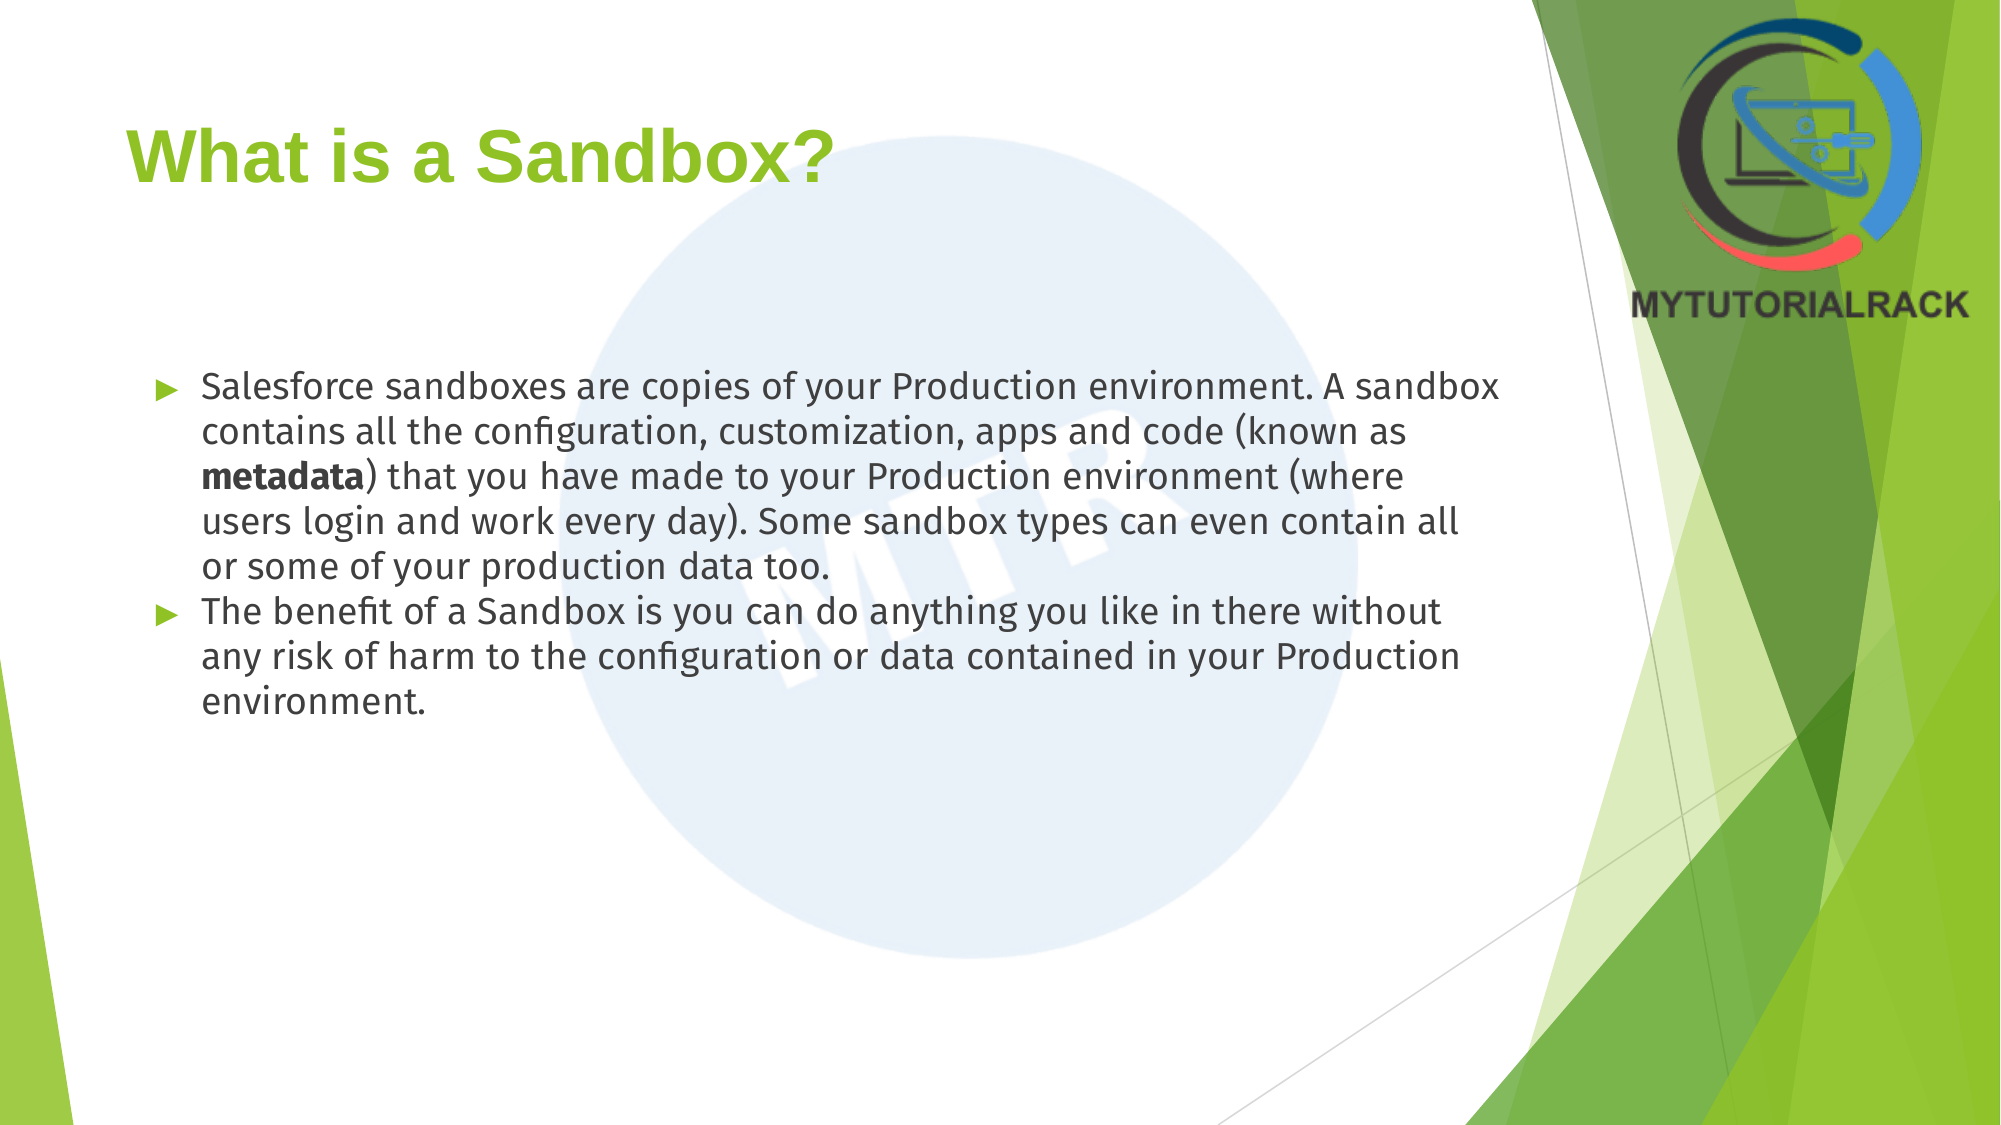

# What is a Sandbox?

Salesforce sandboxes are copies of your Production environment. A sandbox contains all the configuration, customization, apps and code (known as metadata) that you have made to your Production environment (where users login and work every day). Some sandbox types can even contain all or some of your production data too.
The benefit of a Sandbox is you can do anything you like in there without any risk of harm to the configuration or data contained in your Production environment.